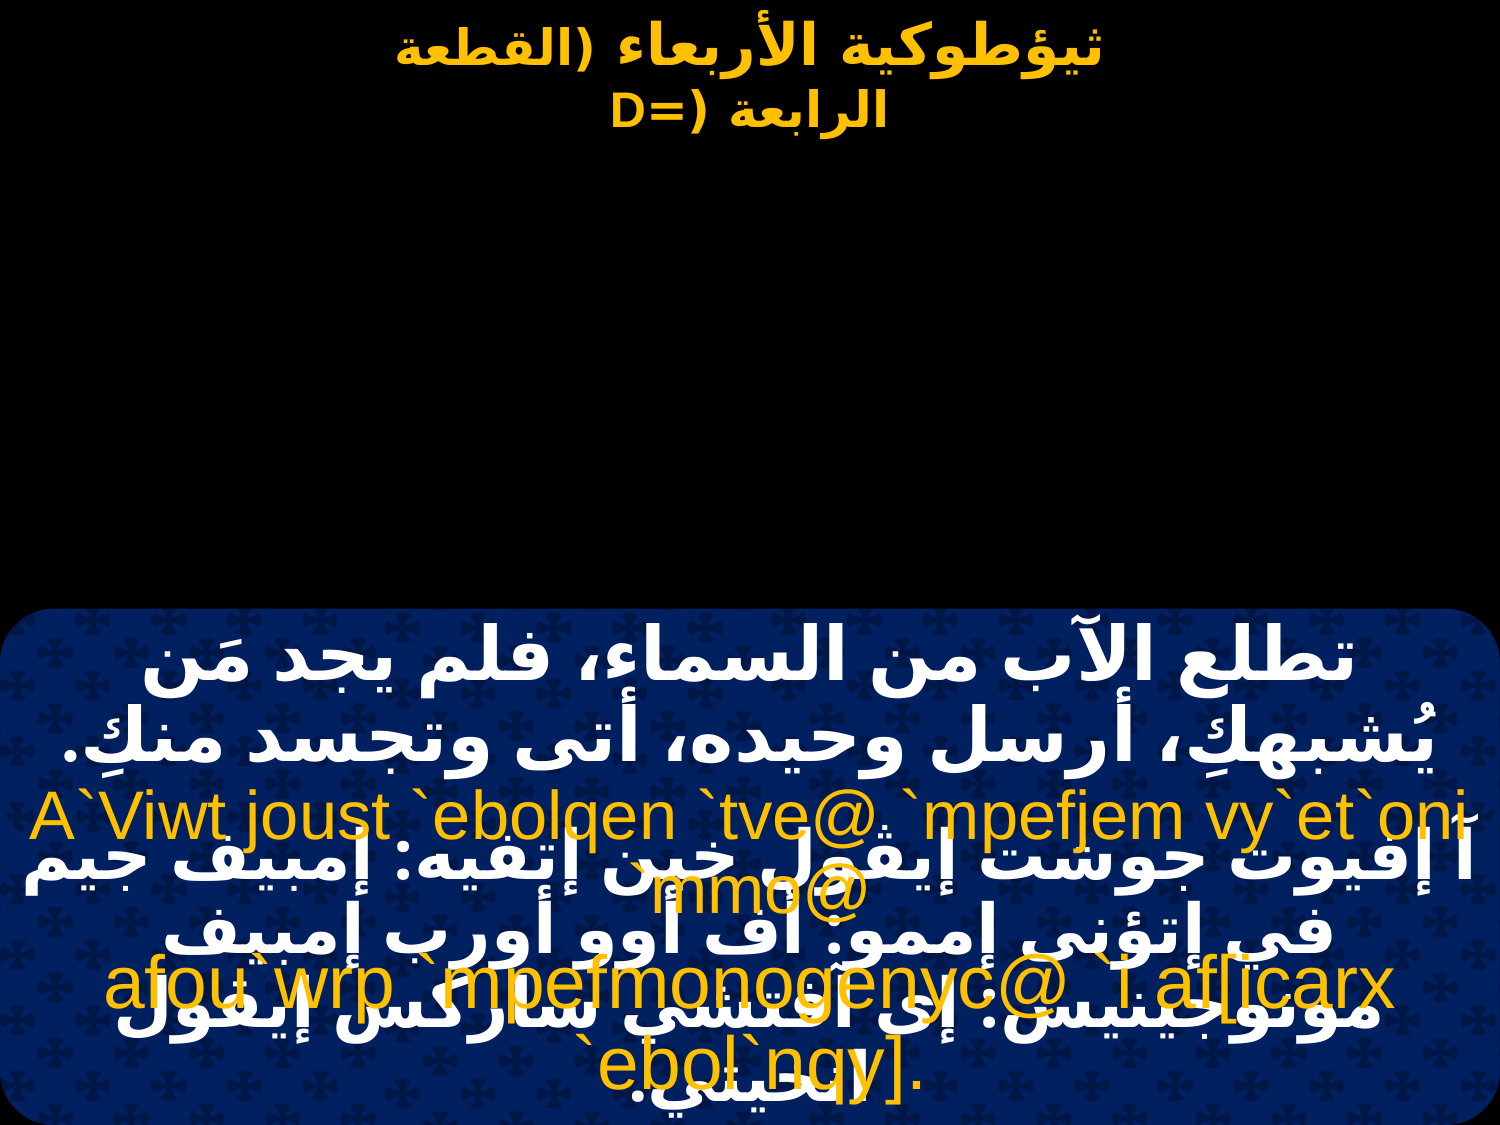

تطلع الآب من السماء، فلم يجد مَن يُشبهكِ، أرسل وحيده، أتى وتجسد منكِ.
A`Viwt joust `ebolqen `tve@ `mpefjem vy`et`oni `mmo@
afou`wrp `mpefmonogenyc@ `i af[icarx `ebol`nqy].
آ إفيوت جوشت إيڤول خين إتفيه: إمبيف جيم في إتؤنى إممو: أف أوو أورب إمبيف مونوجينيس: إى آفتشي ساركس إيڤول انخيتي.